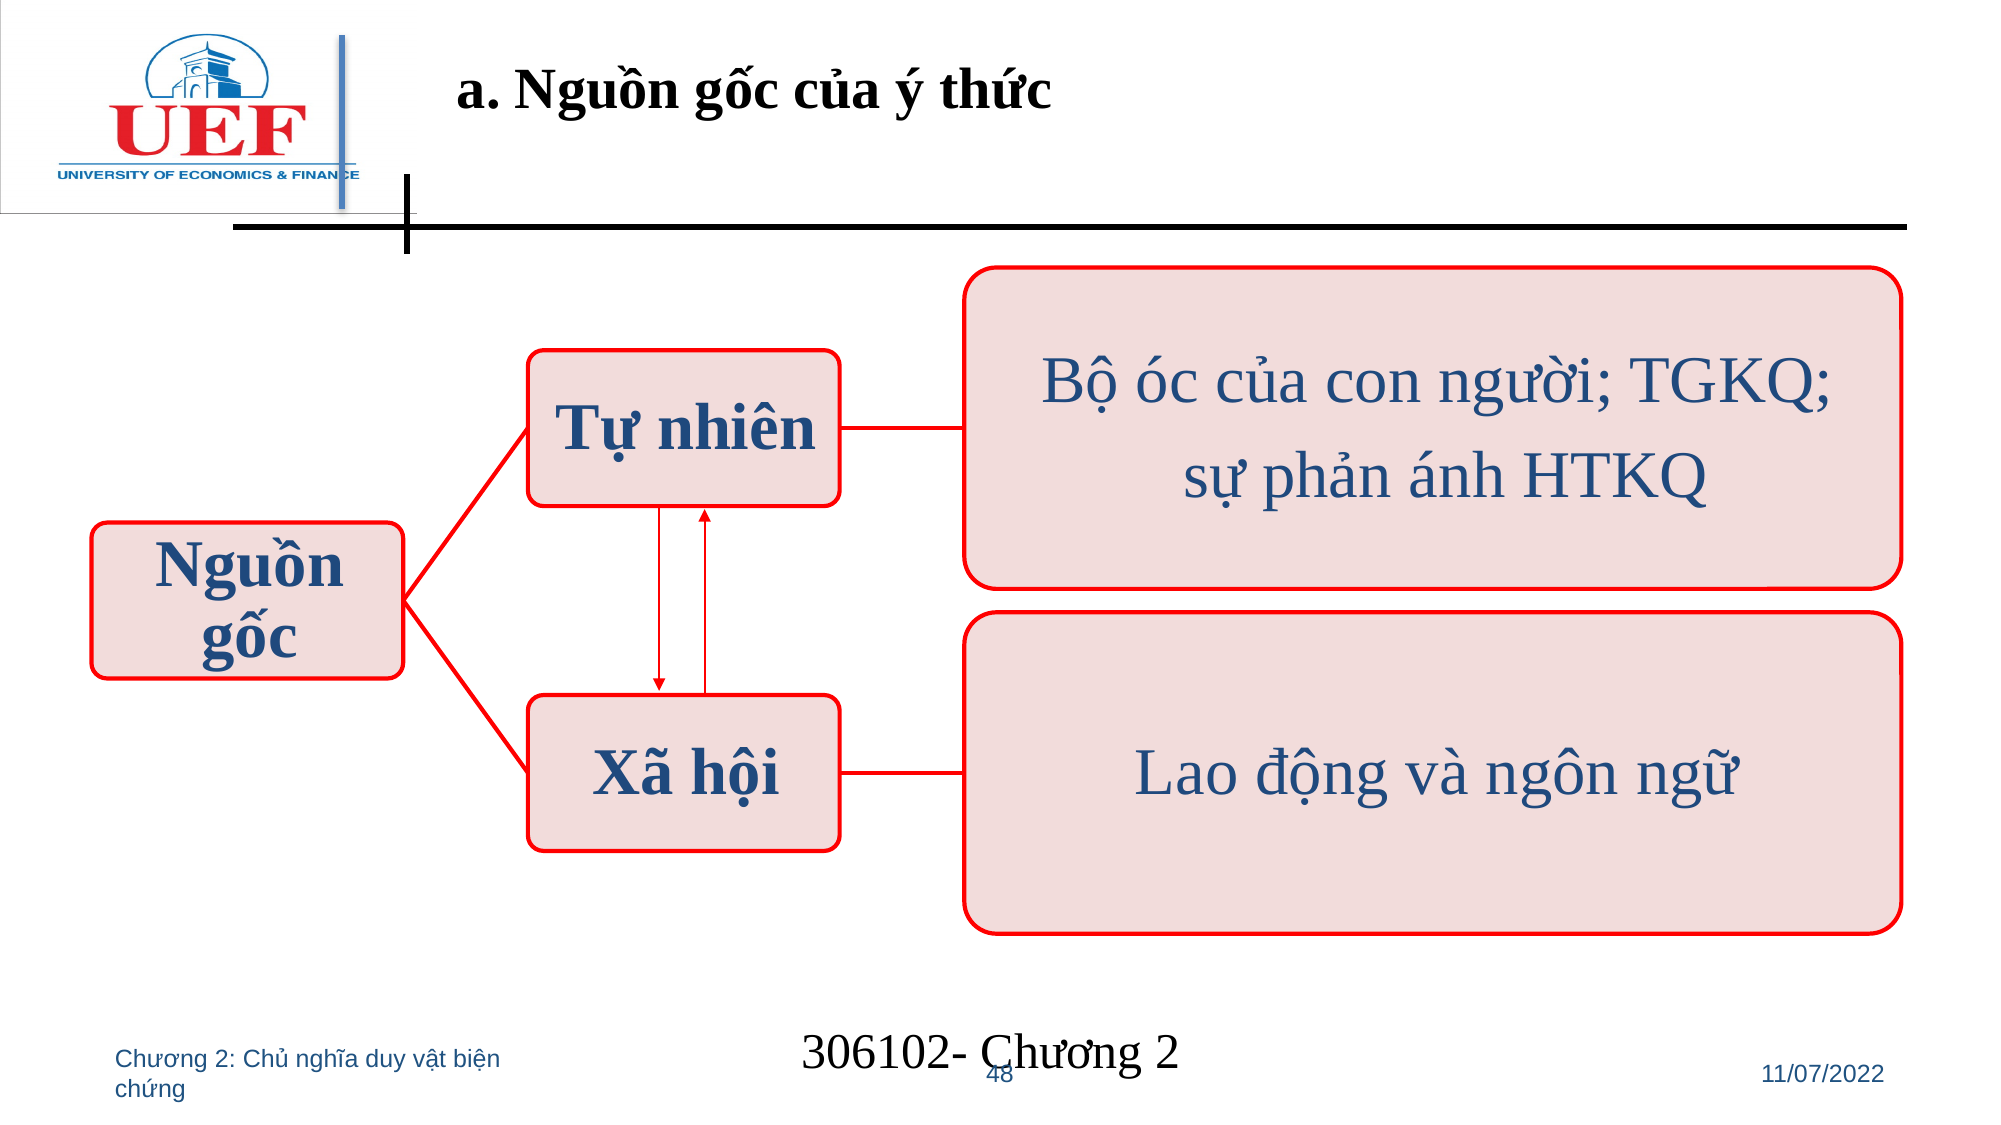

a. Nguồn gốc của ý thức
Nguồn gốc

Tự nhiên

Bộ óc của con người; TGKQ;
 sự phản ánh HTKQ

Xã hội

Lao động và ngôn ngữ
306102- Chương 2
Chương 2: Chủ nghĩa duy vật biện chứng
48
11/07/2022